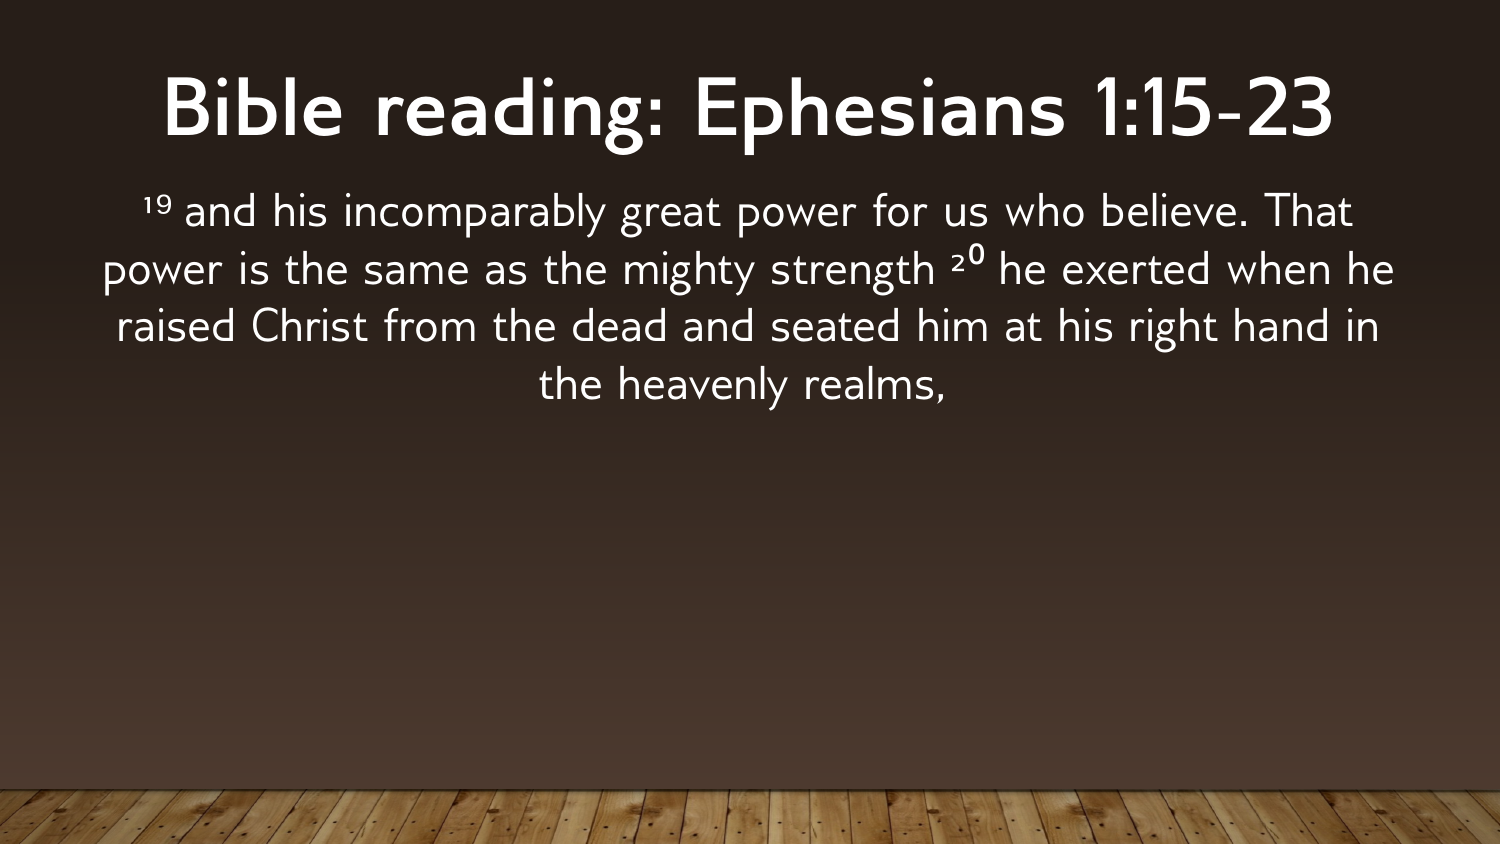

Bible reading: Ephesians 1:15-23
¹⁹ and his incomparably great power for us who believe. That power is the same as the mighty strength ²⁰ he exerted when he raised Christ from the dead and seated him at his right hand in the heavenly realms,